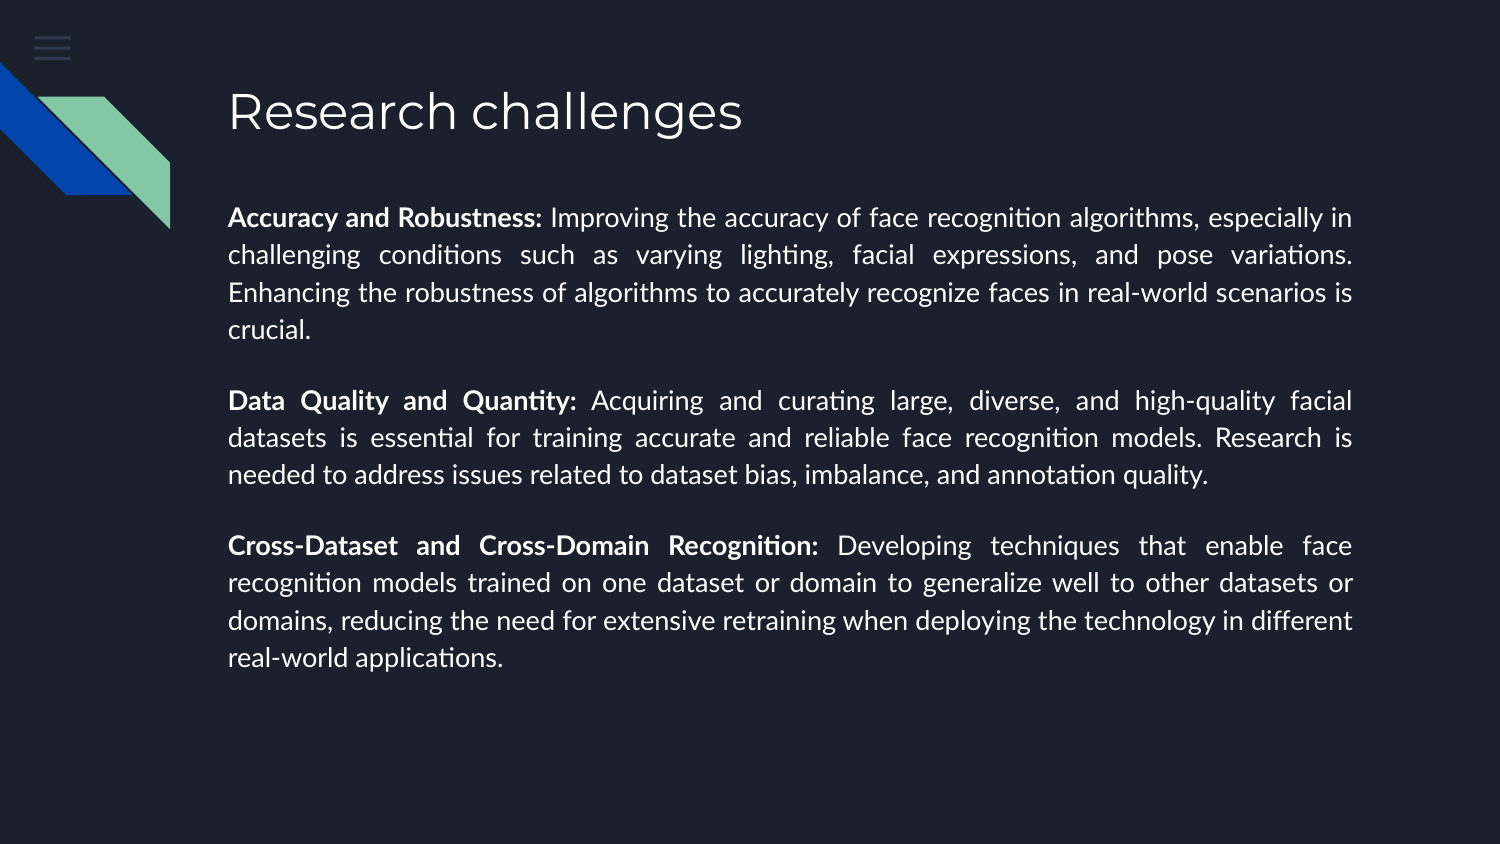

# Research challenges
Accuracy and Robustness: Improving the accuracy of face recognition algorithms, especially in challenging conditions such as varying lighting, facial expressions, and pose variations. Enhancing the robustness of algorithms to accurately recognize faces in real-world scenarios is crucial.
Data Quality and Quantity: Acquiring and curating large, diverse, and high-quality facial datasets is essential for training accurate and reliable face recognition models. Research is needed to address issues related to dataset bias, imbalance, and annotation quality.
Cross-Dataset and Cross-Domain Recognition: Developing techniques that enable face recognition models trained on one dataset or domain to generalize well to other datasets or domains, reducing the need for extensive retraining when deploying the technology in different real-world applications.